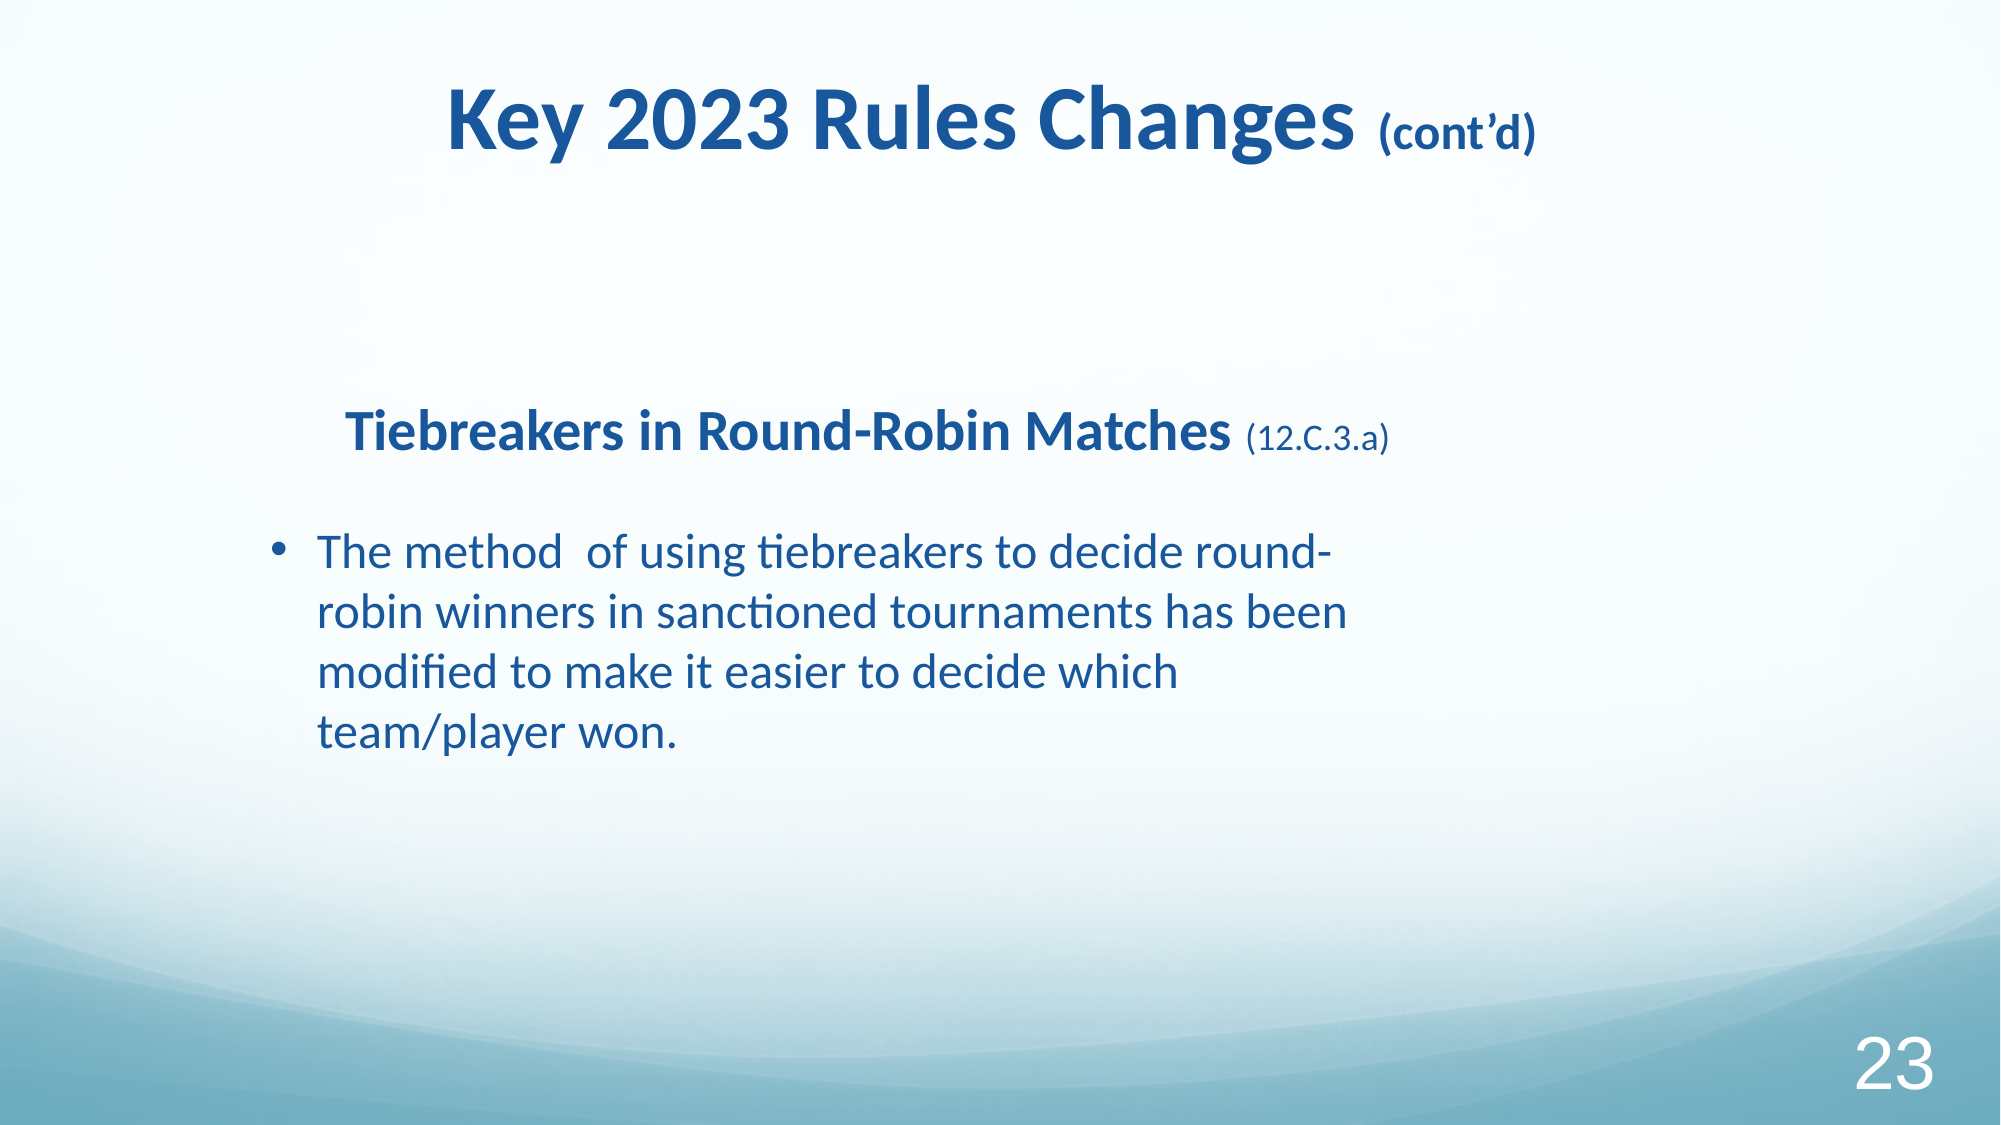

Key 2023 Rules Changes (cont’d)

Tiebreakers in Round-Robin Matches (12.C.3.a)

The method  of using tiebreakers to decide round-robin winners in sanctioned tournaments has been modified to make it easier to decide which team/player won.
23